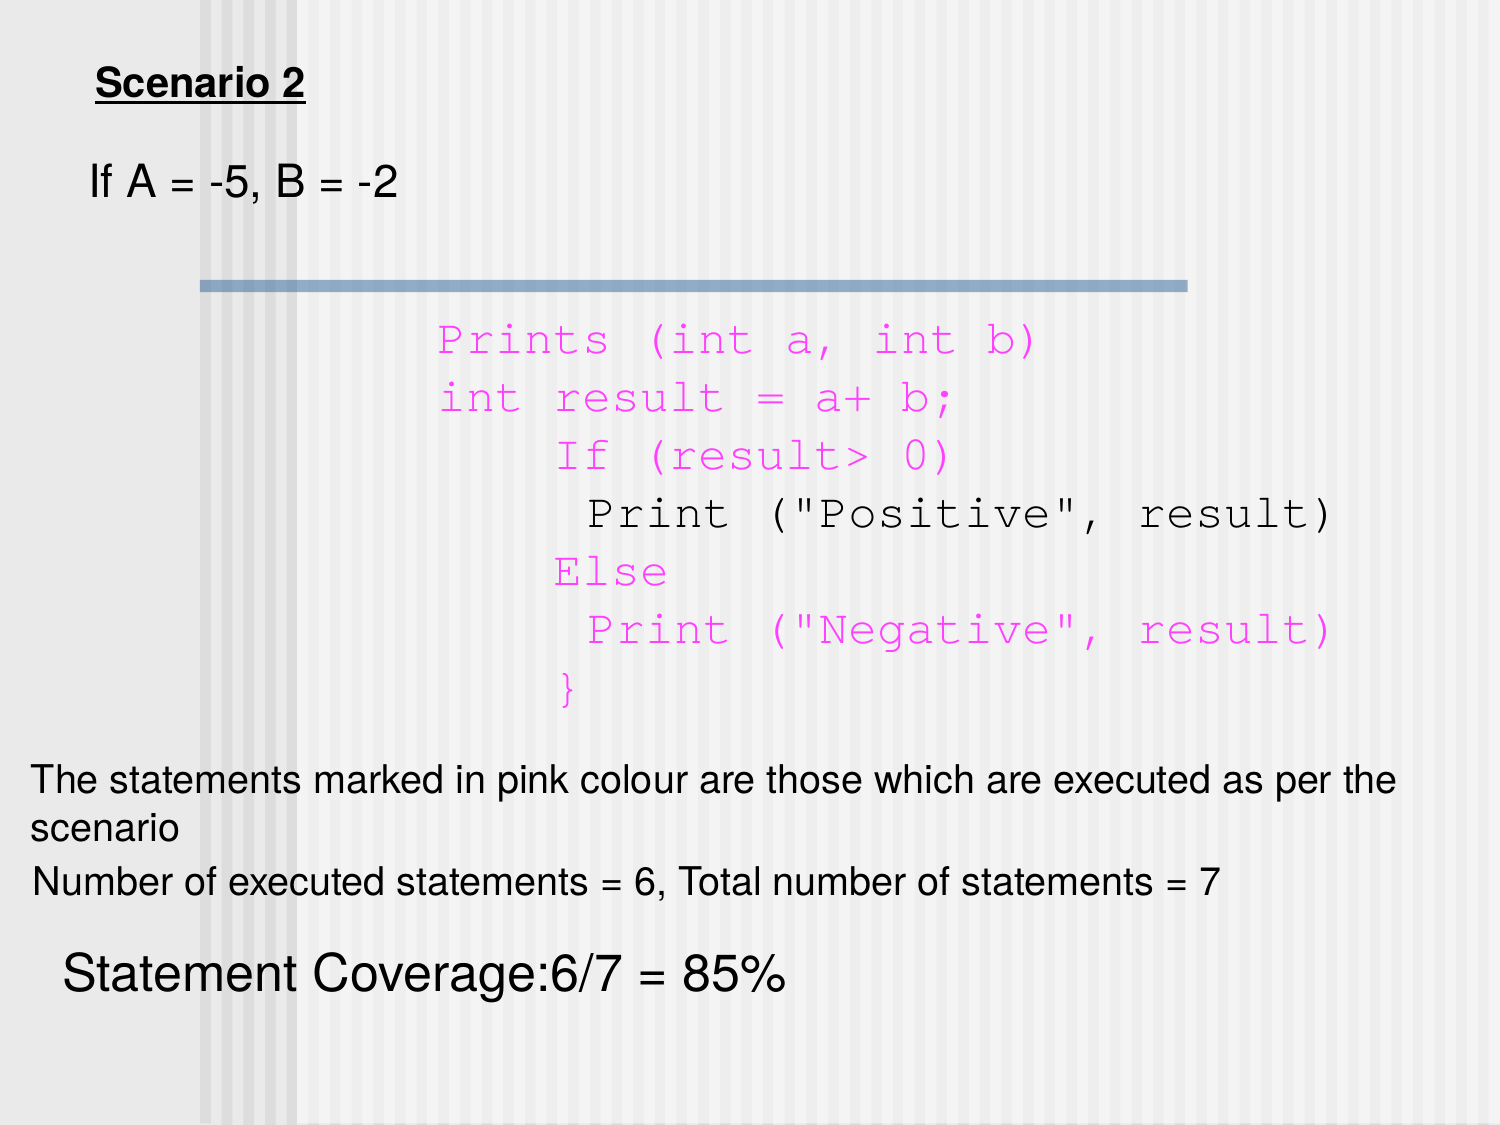

Scenario 2
If A = -5, B = -2
Prints (int a, int b)
int result = a+ b;
    If (result> 0)
    	Print ("Positive", result)
    Else
    	Print ("Negative", result)
    }

The statements marked in pink colour are those which are executed as per the scenario
Number of executed statements = 6, Total number of statements = 7
Statement Coverage:6/7 = 85%
77